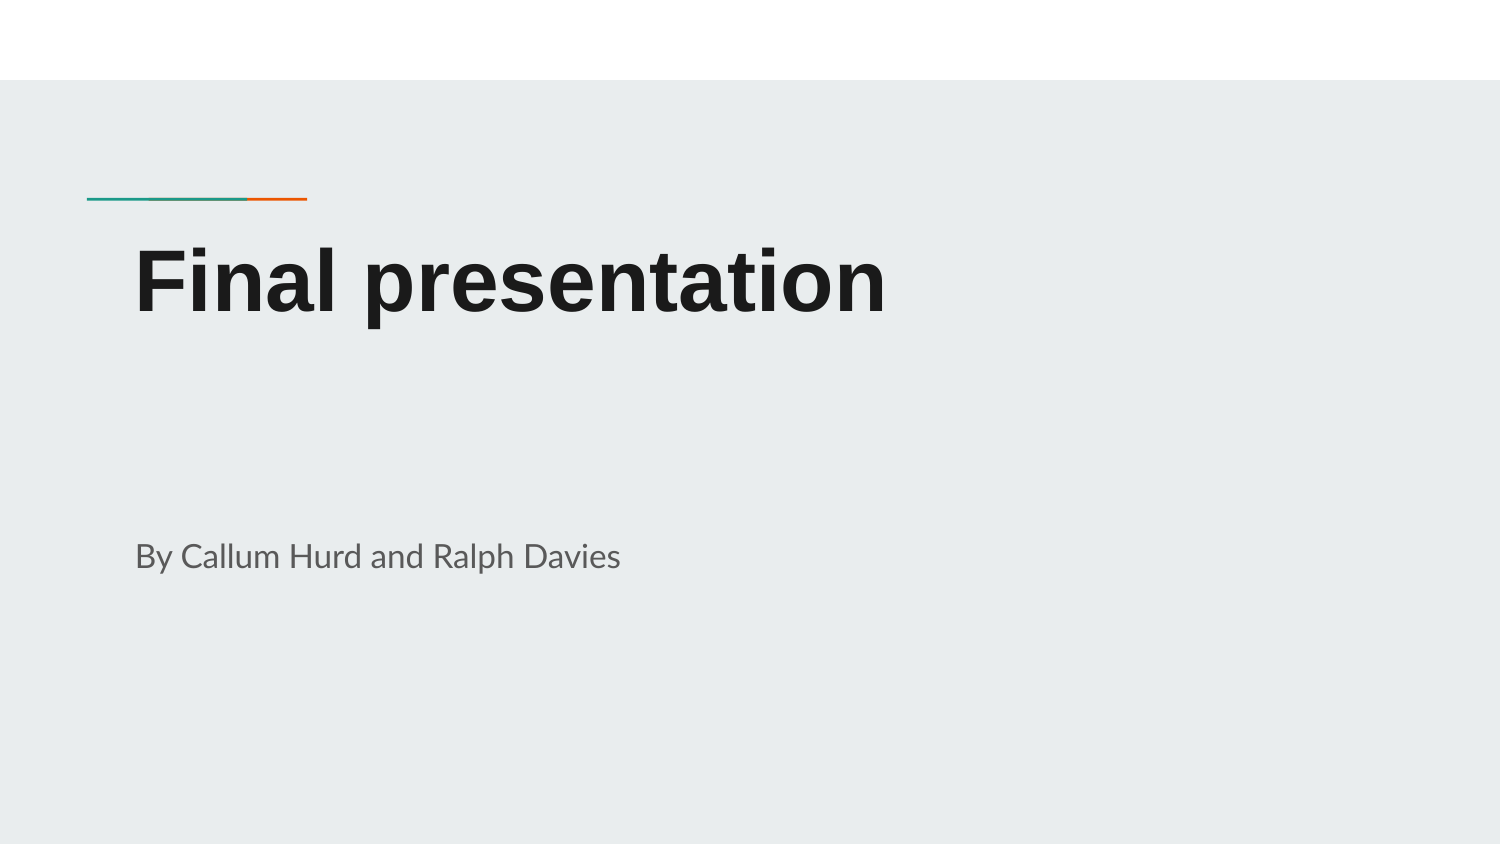

# Final presentation
By Callum Hurd and Ralph Davies